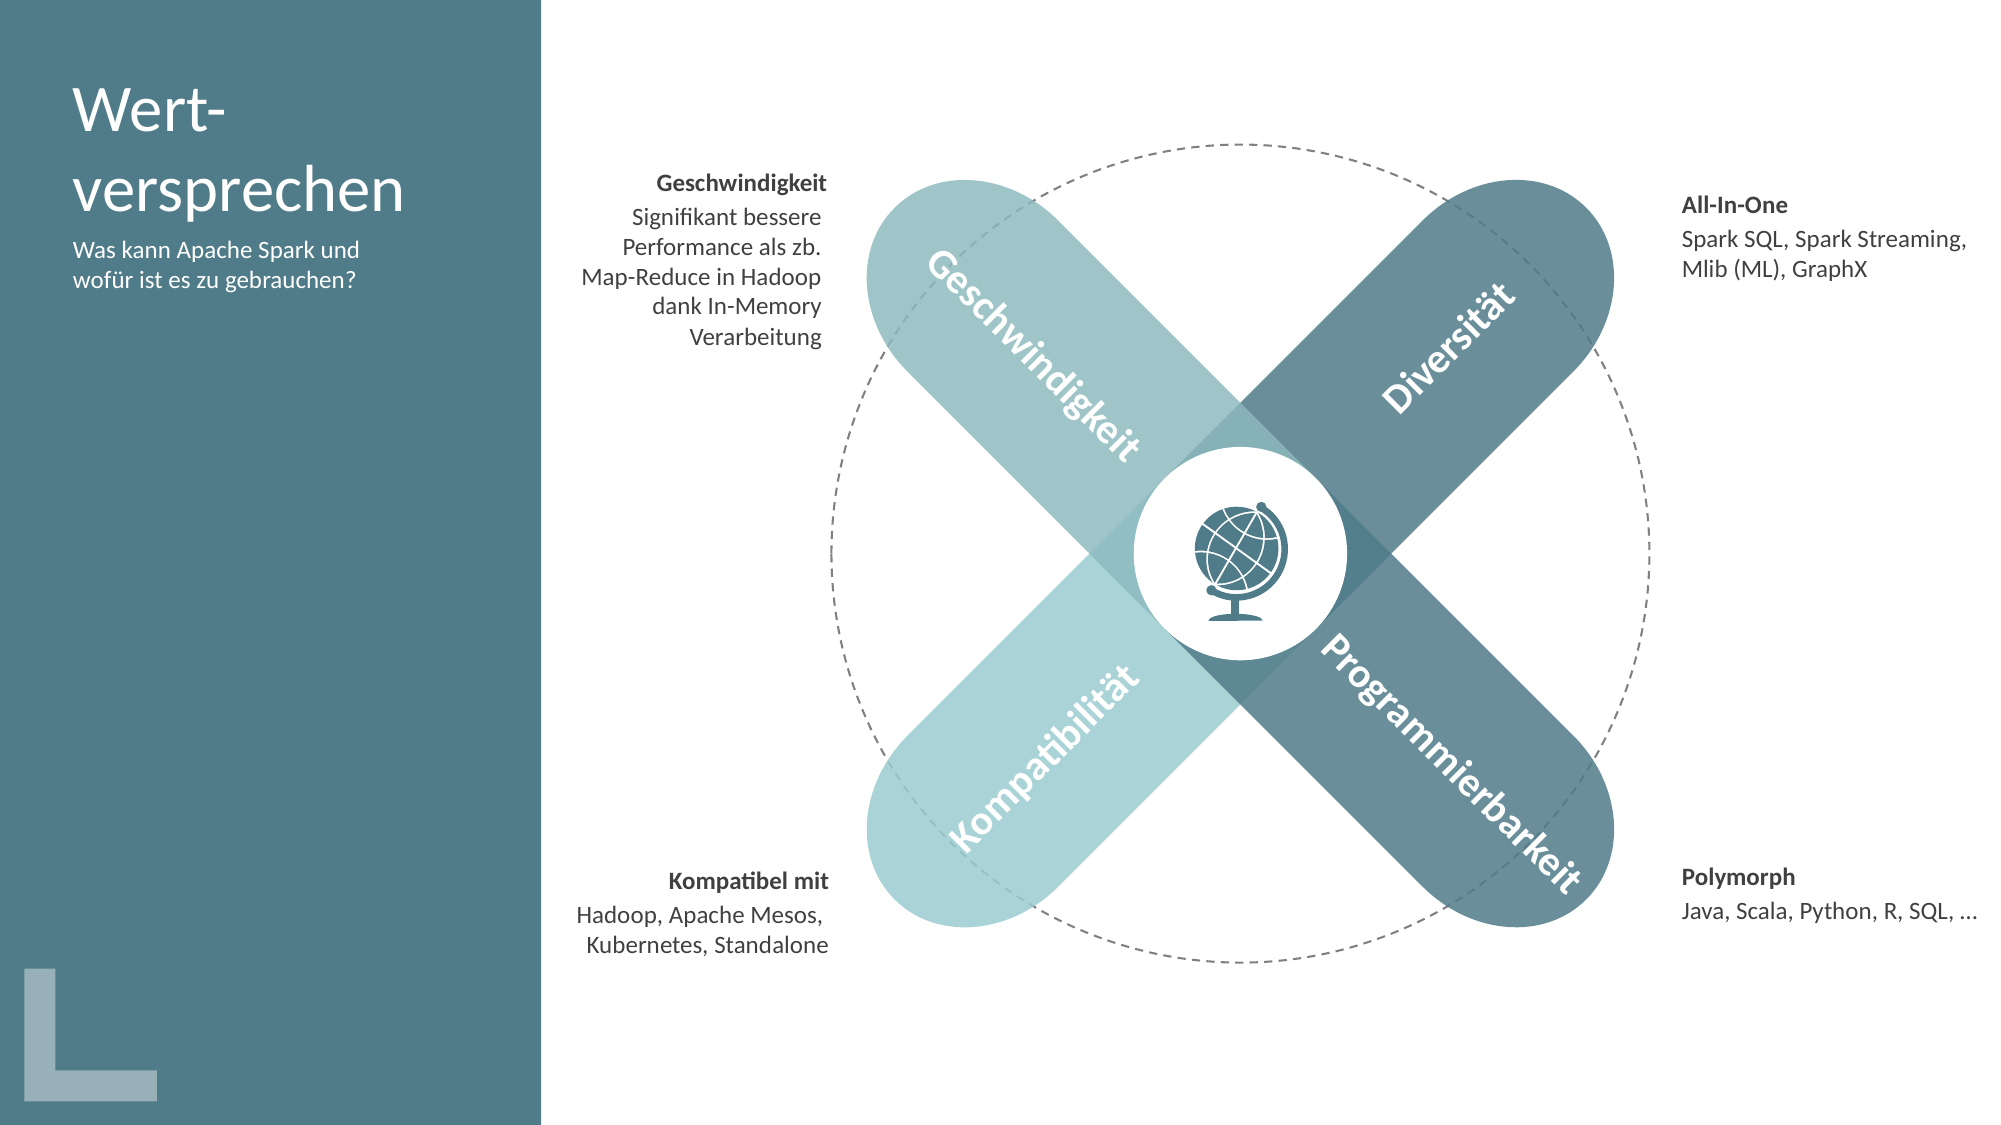

Wert- versprechen

Diversität
Geschwindigkeit

Kompatibilität
Programmierbarkeit

Geschwindigkeit
Signifikant bessere
Performance als zb.
Map-Reduce in Hadoop
dank In-Memory
Verarbeitung
All-In-One
Spark SQL, Spark Streaming,
Mlib (ML), GraphX
Was kann Apache Spark und wofür ist es zu gebrauchen?

Polymorph
Java, Scala, Python, R, SQL, …
Kompatibel mit
Hadoop, Apache Mesos,
Kubernetes, Standalone